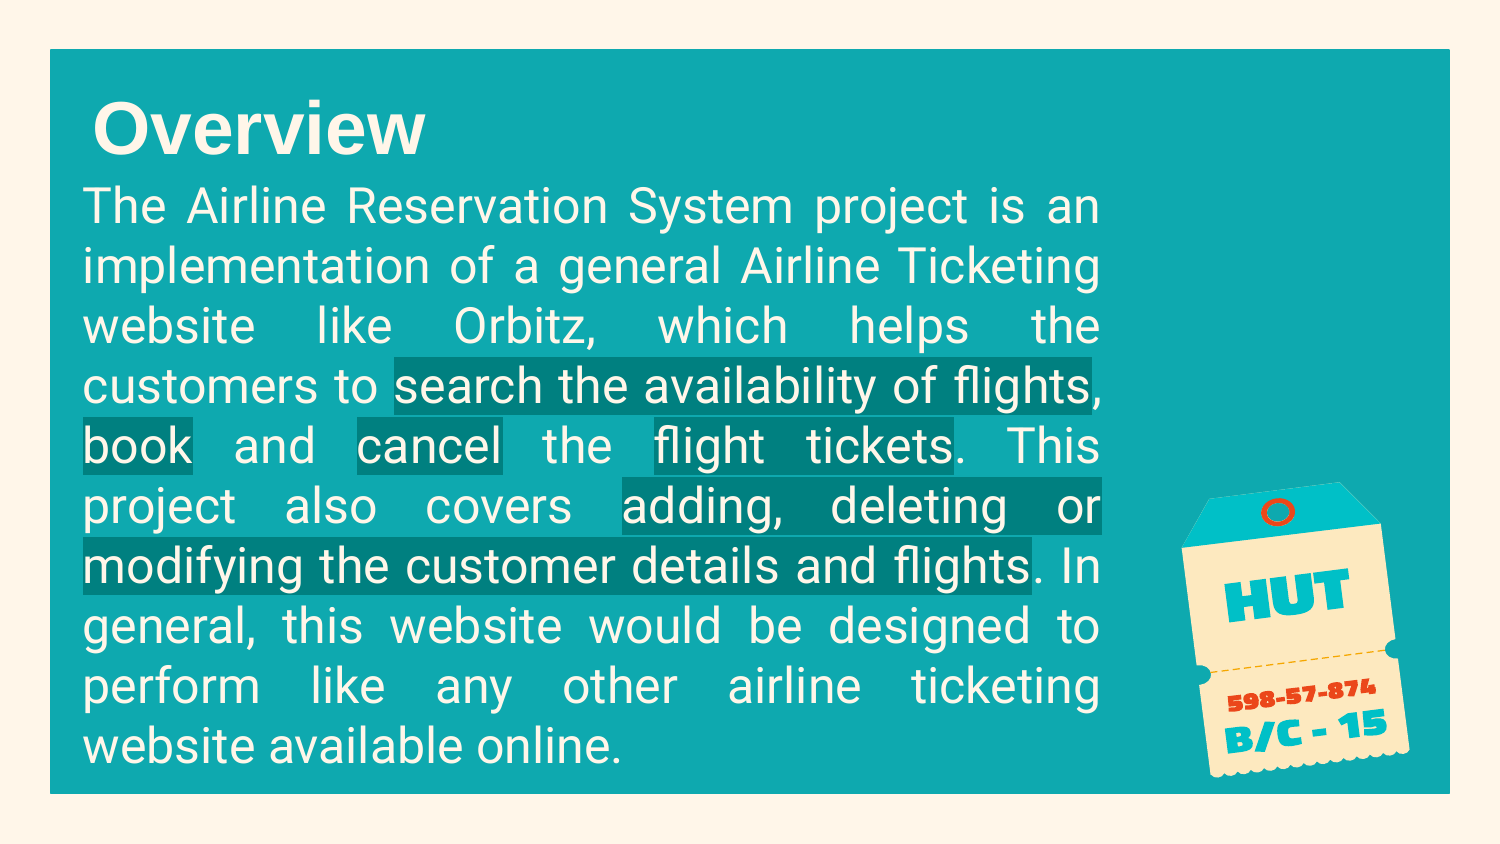

Overview
The Airline Reservation System project is an implementation of a general Airline Ticketing website like Orbitz, which helps the customers to search the availability of flights, book and cancel the flight tickets. This project also covers adding, deleting or modifying the customer details and flights. In general, this website would be designed to perform like any other airline ticketing website available online.